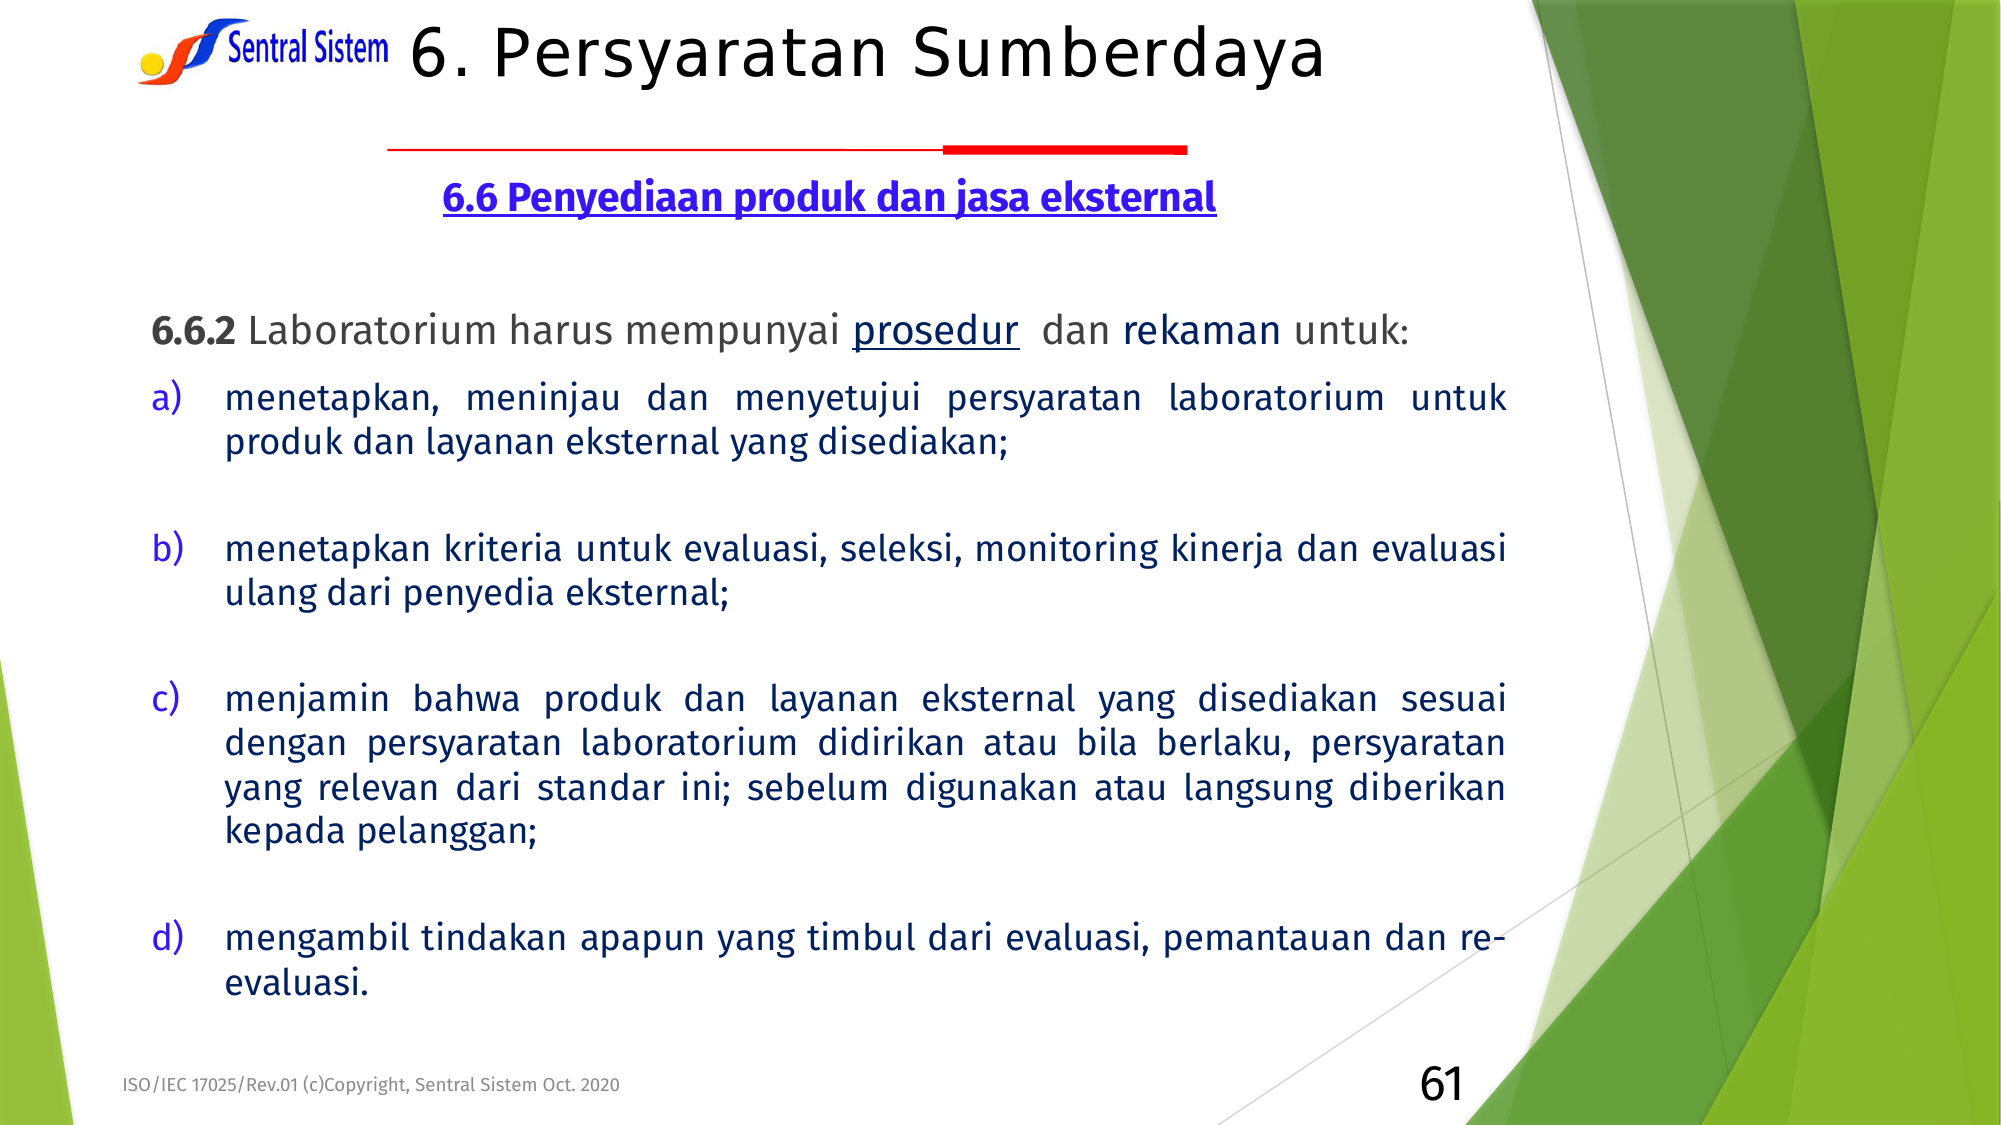

# 6. Persyaratan Sumberdaya

6.6 Penyediaan produk dan jasa eksternal

6.6.2 Laboratorium harus mempunyai prosedur  dan rekaman untuk:
menetapkan, meninjau dan menyetujui persyaratan laboratorium untuk produk dan layanan eksternal yang disediakan;

menetapkan kriteria untuk evaluasi, seleksi, monitoring kinerja dan evaluasi ulang dari penyedia eksternal;

menjamin bahwa produk dan layanan eksternal yang disediakan sesuai dengan persyaratan laboratorium didirikan atau bila berlaku, persyaratan yang relevan dari standar ini; sebelum digunakan atau langsung diberikan kepada pelanggan;

mengambil tindakan apapun yang timbul dari evaluasi, pemantauan dan re-evaluasi.
61
ISO/IEC 17025/Rev.01 (c)Copyright, Sentral Sistem Oct. 2020